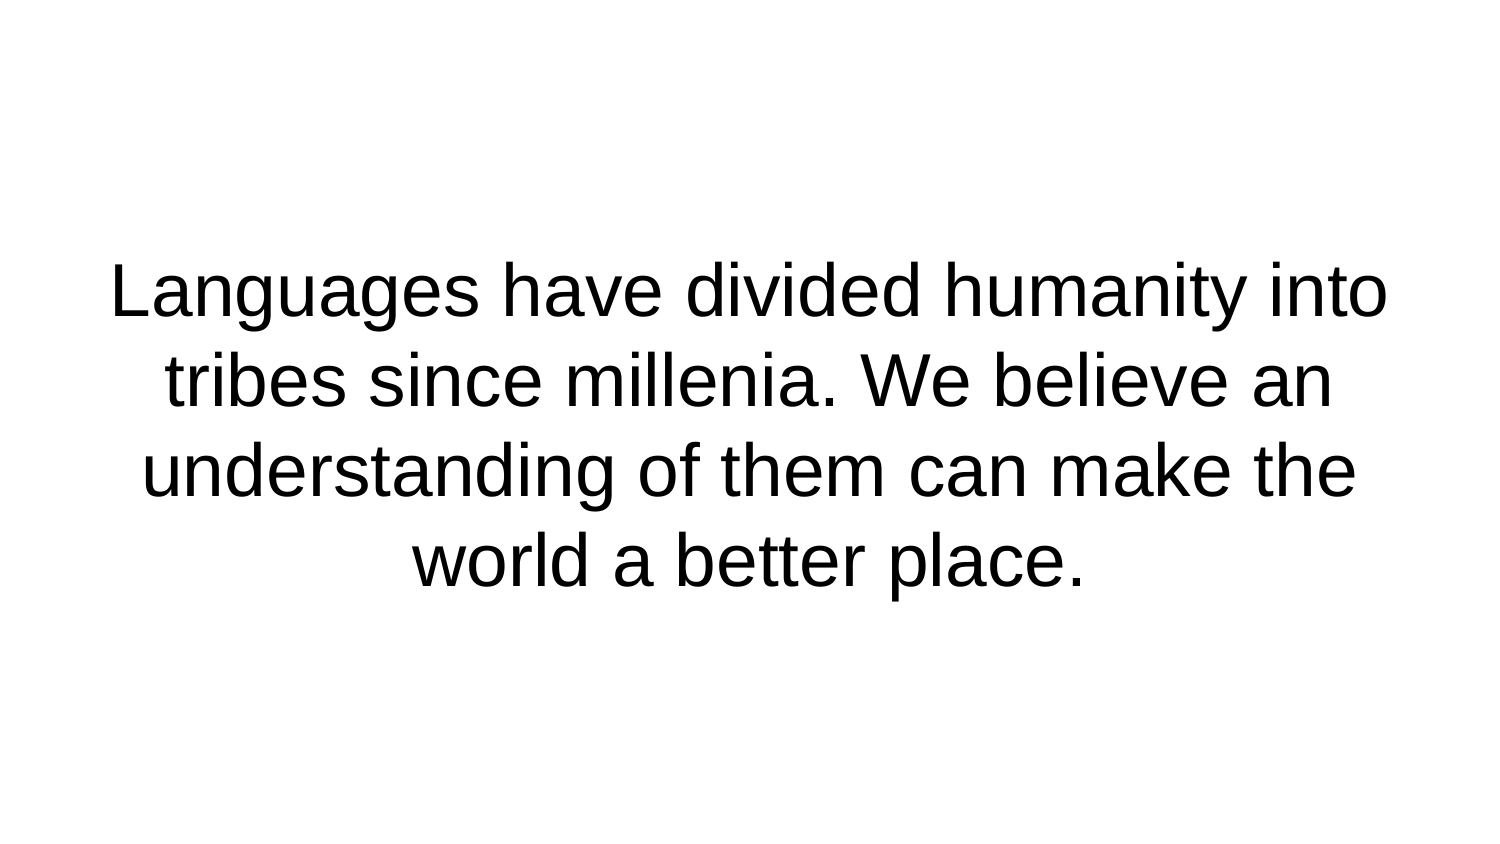

# Languages have divided humanity into tribes since millenia. We believe an understanding of them can make the world a better place.